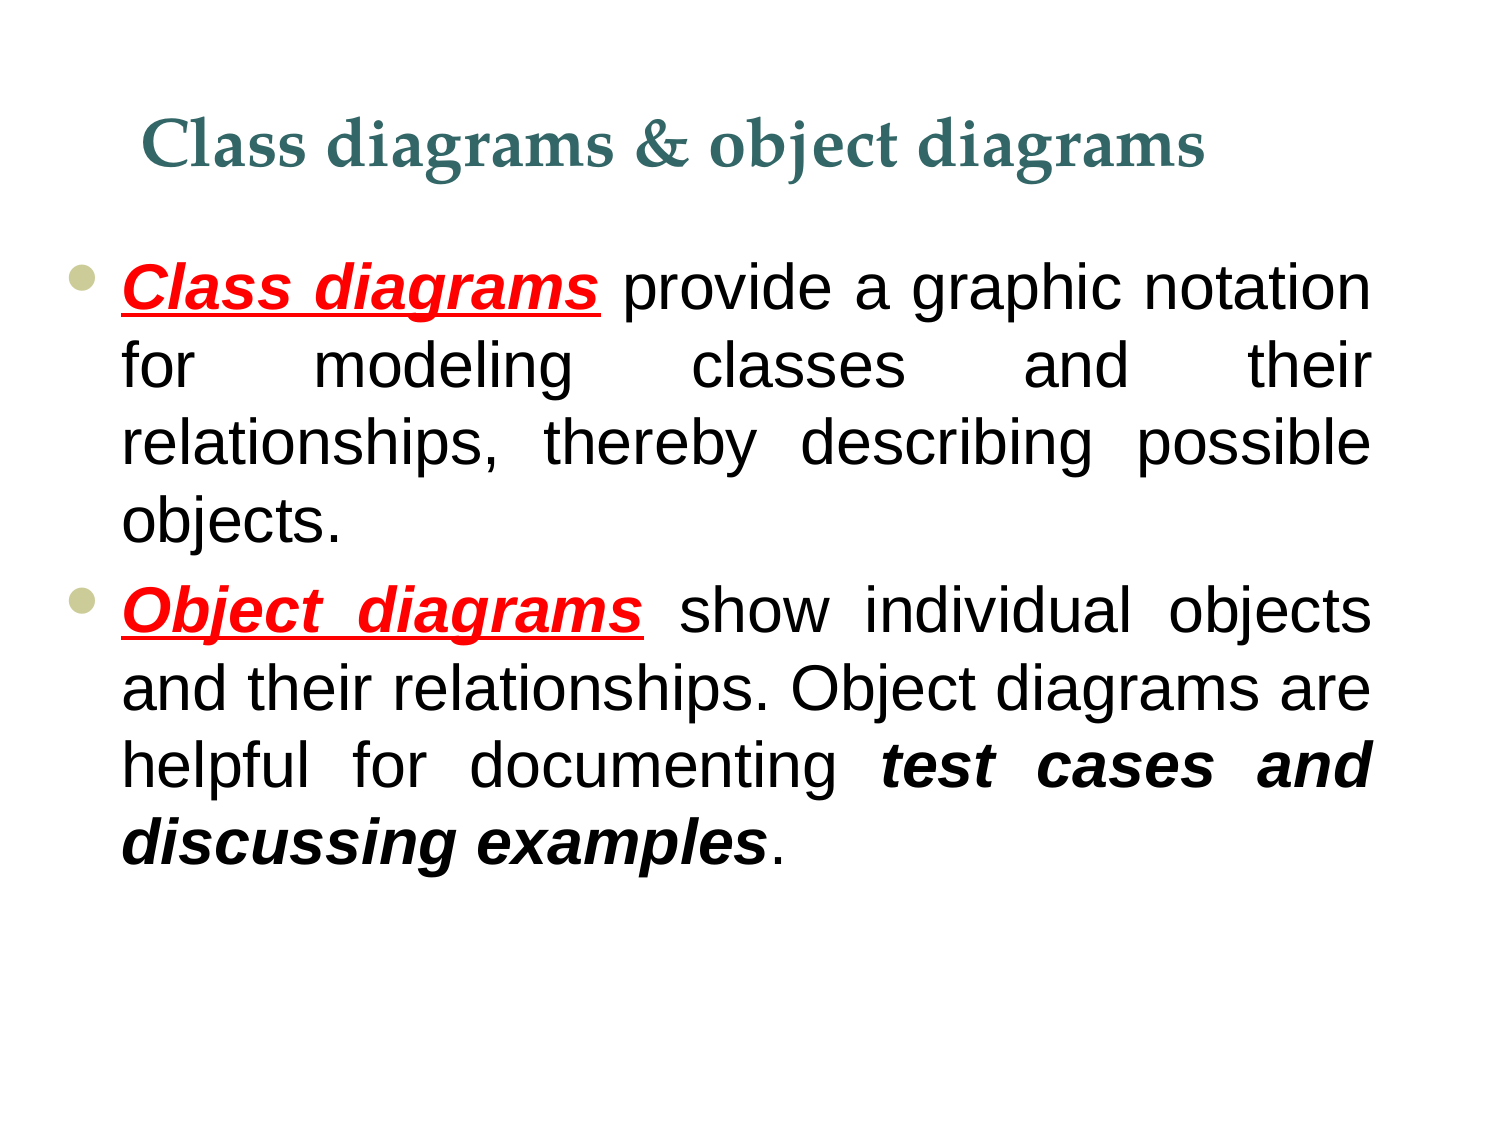

# Class diagrams & object diagrams
Class diagrams provide a graphic notation for modeling classes and their relationships, thereby describing possible objects.
Object diagrams show individual objects and their relationships. Object diagrams are helpful for documenting test cases and discussing examples.